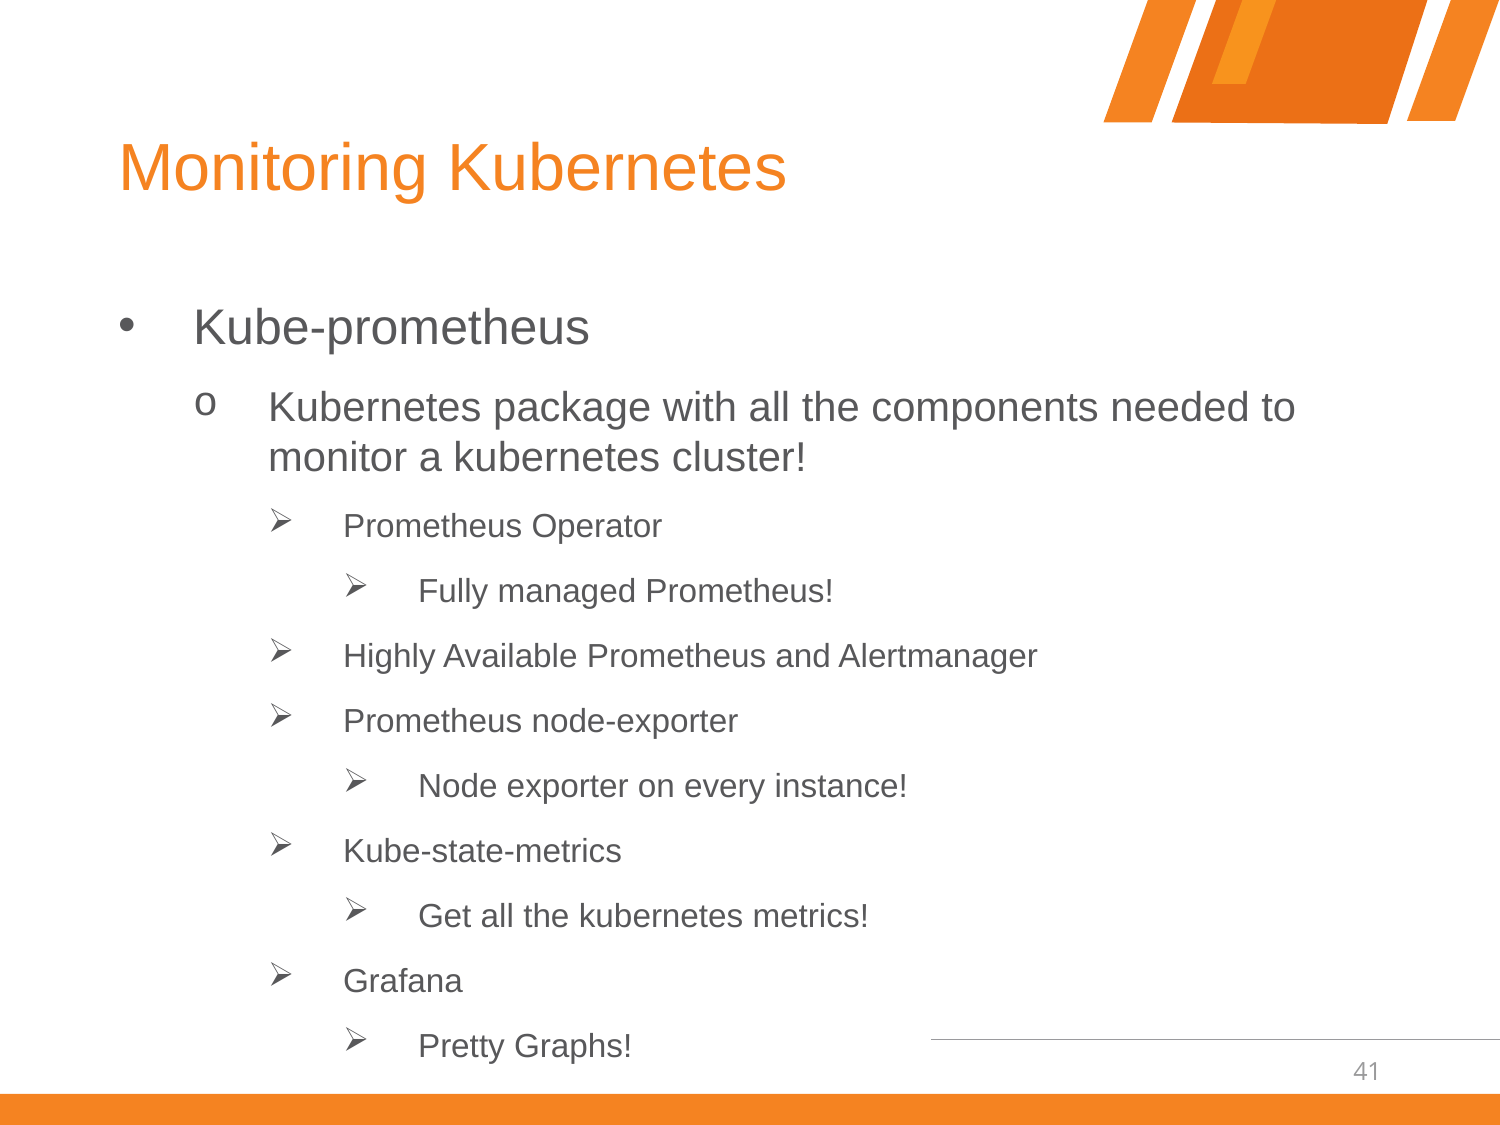

# Monitoring Kubernetes
Kube-prometheus
Kubernetes package with all the components needed to monitor a kubernetes cluster!
Prometheus Operator
Fully managed Prometheus!
Highly Available Prometheus and Alertmanager
Prometheus node-exporter
Node exporter on every instance!
Kube-state-metrics
Get all the kubernetes metrics!
Grafana
Pretty Graphs!

41